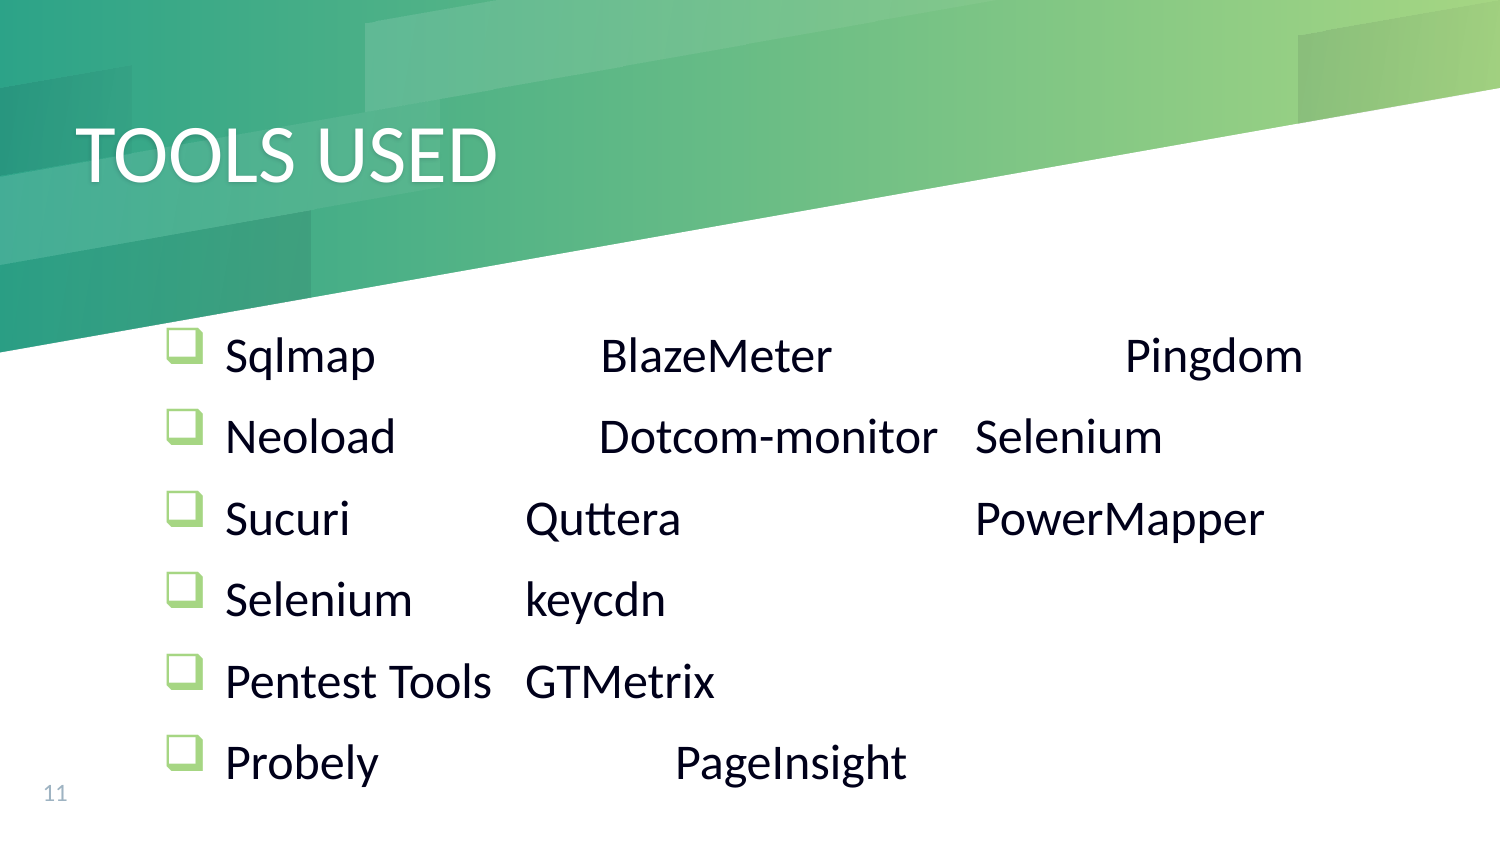

# TOOLS USED
Sqlmap                    BlazeMeter		Pingdom
Neoload                  Dotcom-monitor	Selenium
Sucuri		Quttera		PowerMapper
Selenium    	keycdn
Pentest Tools	GTMetrix
Probely		PageInsight

11